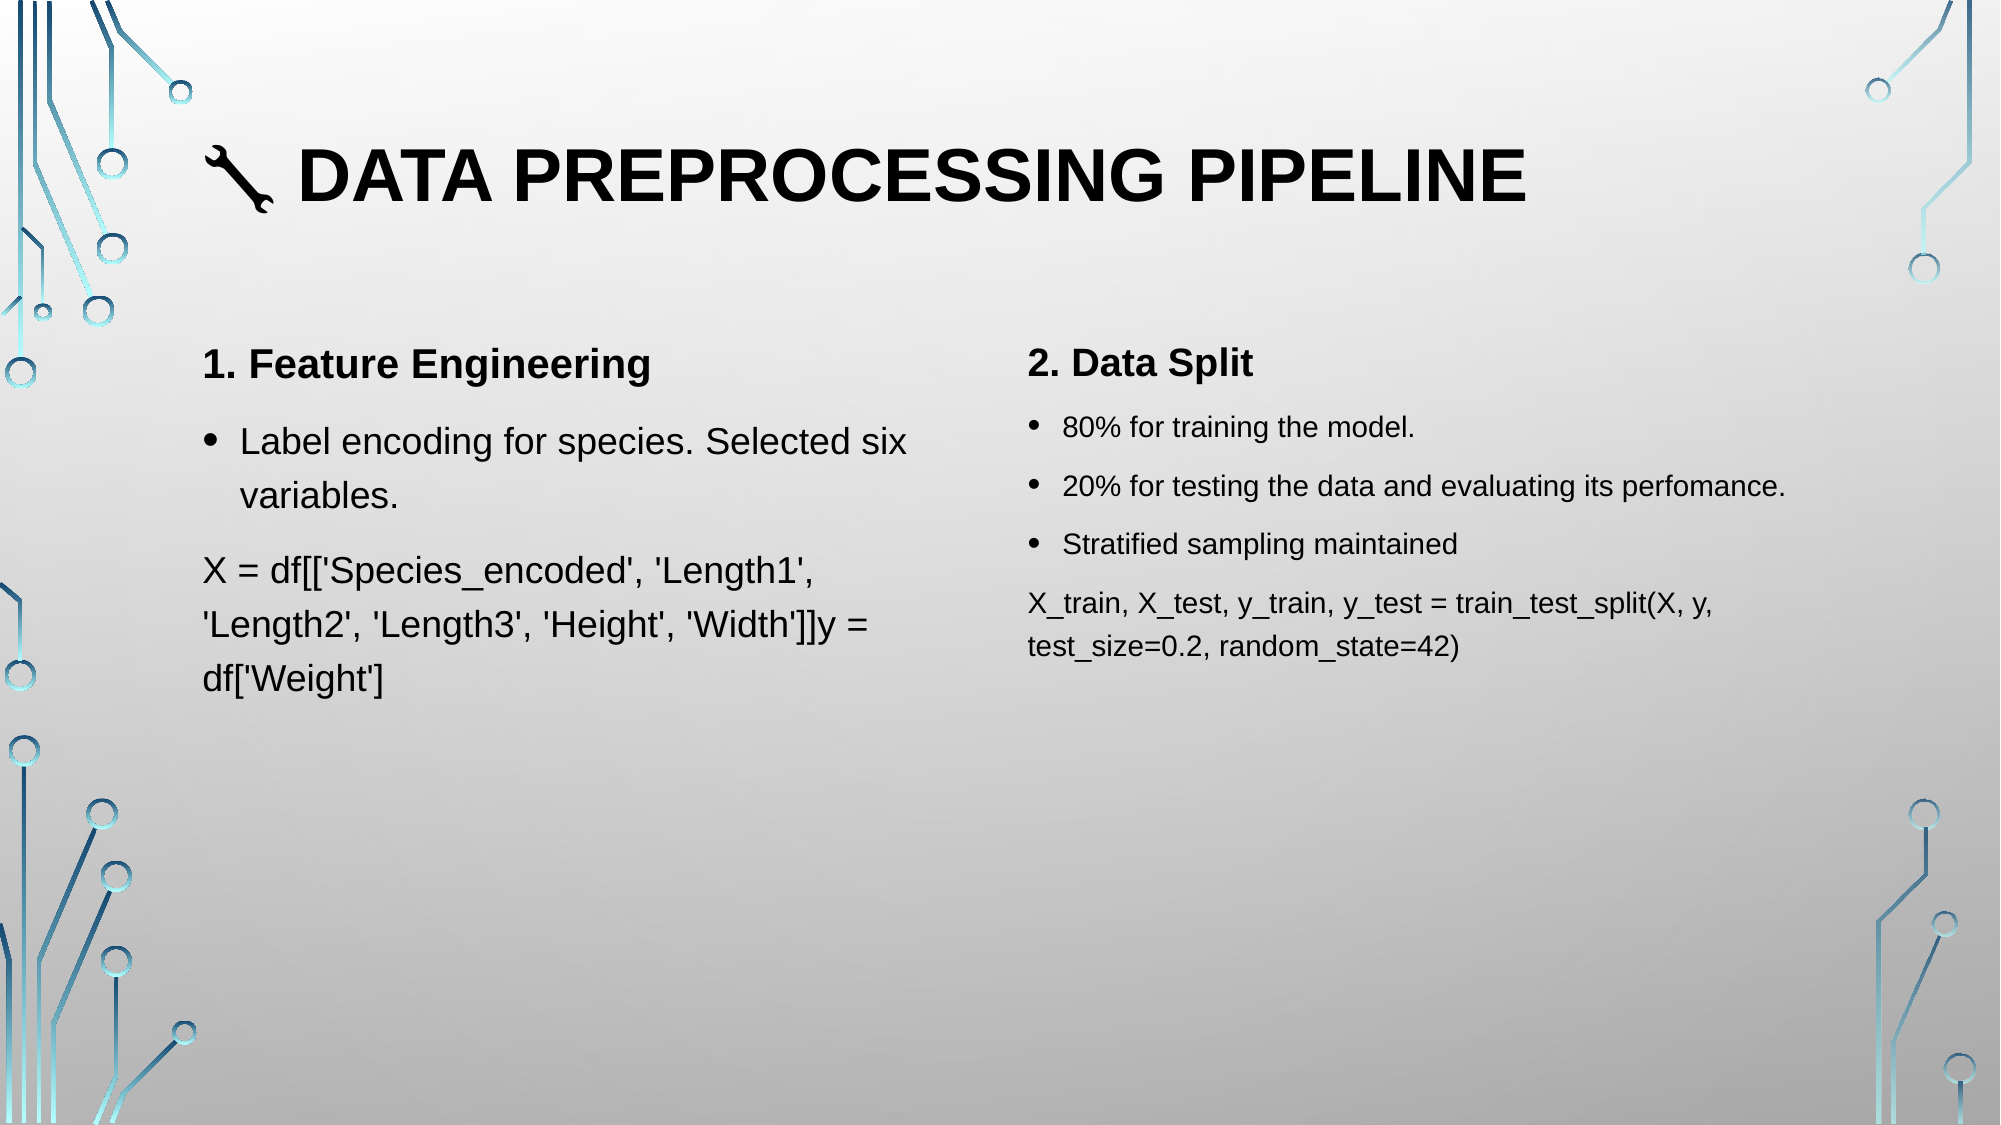

# 🔧 Data Preprocessing Pipeline
1. Feature Engineering
Label encoding for species. Selected six variables.
X = df[['Species_encoded', 'Length1', 'Length2', 'Length3', 'Height', 'Width']]y = df['Weight']
2. Data Split
80% for training the model.
20% for testing the data and evaluating its perfomance.
Stratified sampling maintained
X_train, X_test, y_train, y_test = train_test_split(X, y, test_size=0.2, random_state=42)